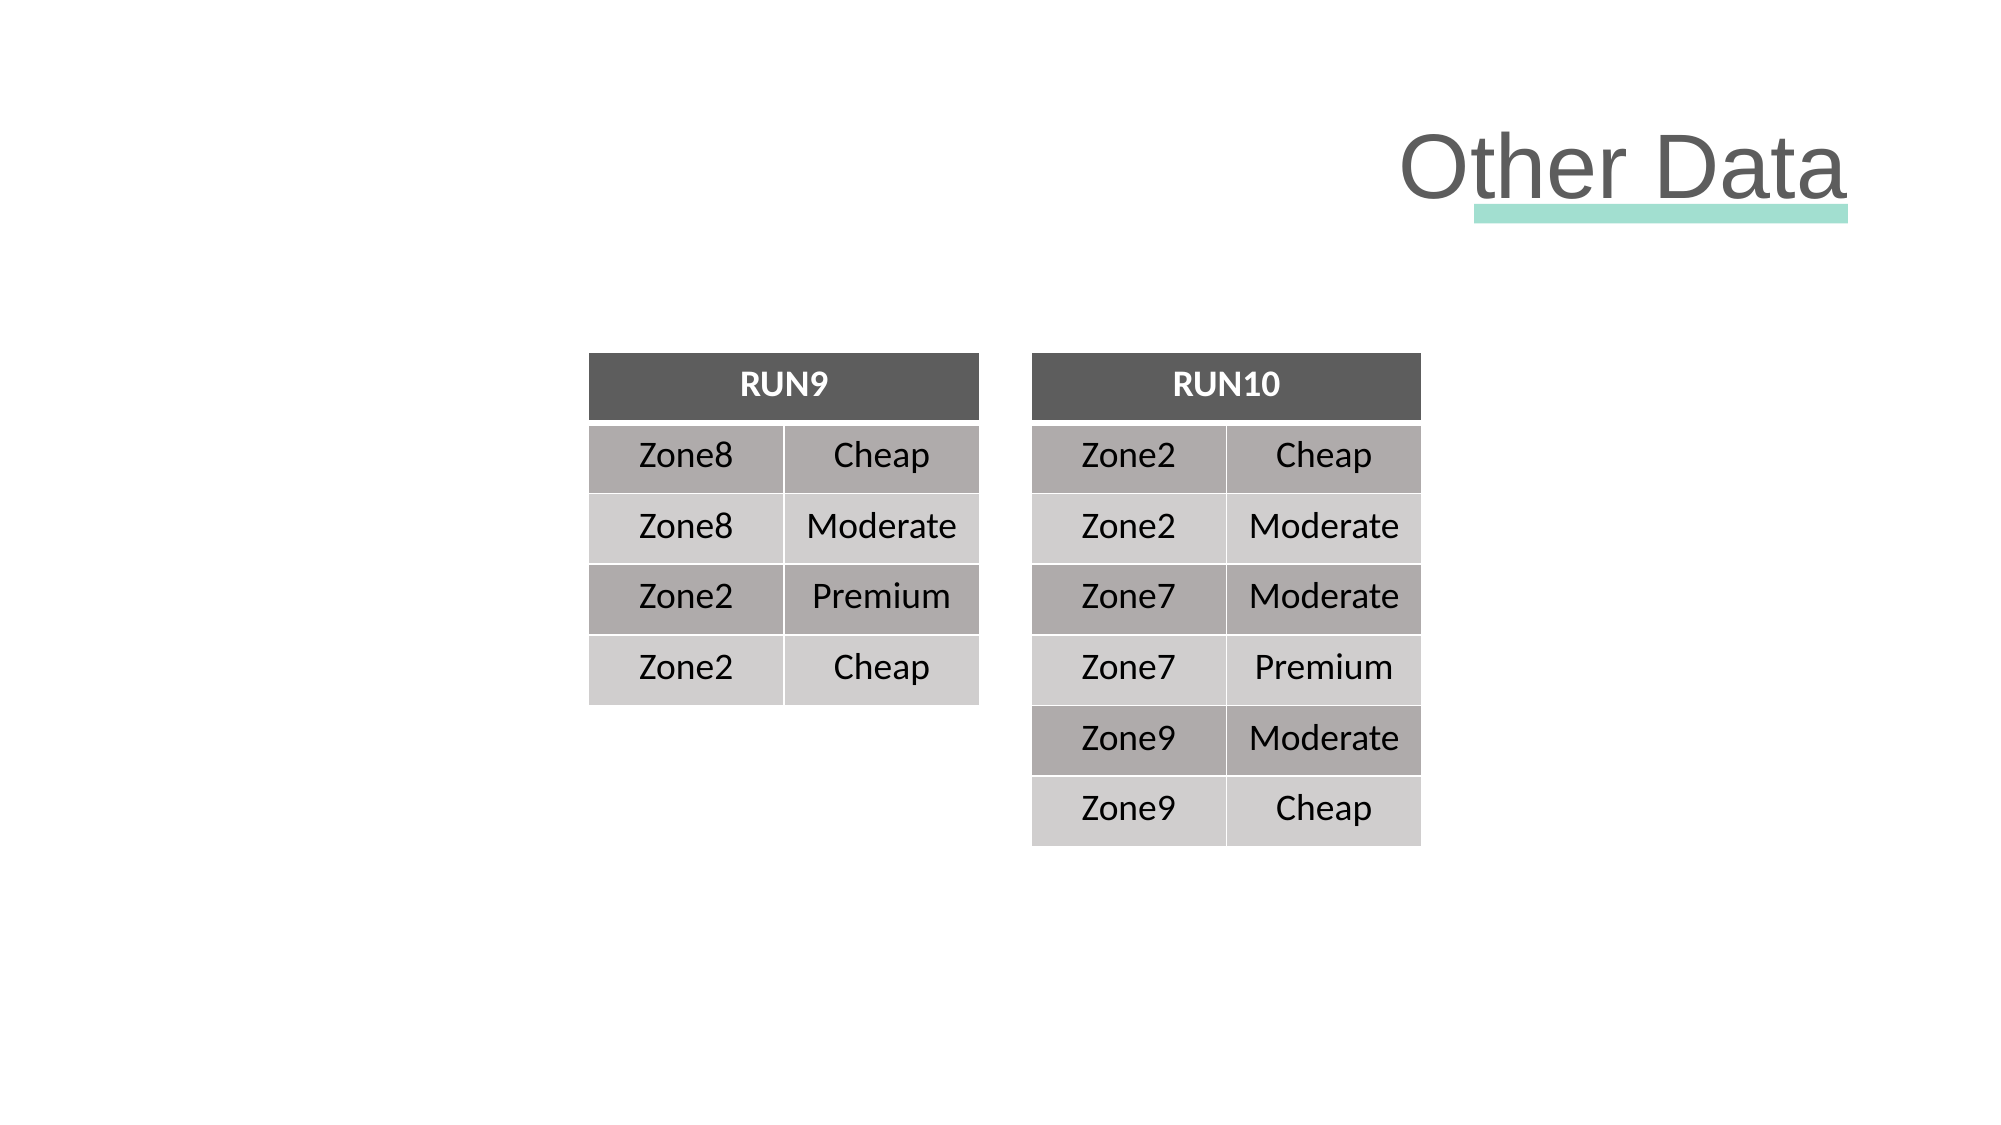

# Other Data

| RUN9 |  |
| --- | --- |
| Zone8 | Cheap |
| Zone8 | Moderate |
| Zone2 | Premium |
| Zone2 | Cheap |
| RUN10 |  |
| --- | --- |
| Zone2 | Cheap |
| Zone2 | Moderate |
| Zone7 | Moderate |
| Zone7 | Premium |
| Zone9 | Moderate |
| Zone9 | Cheap |